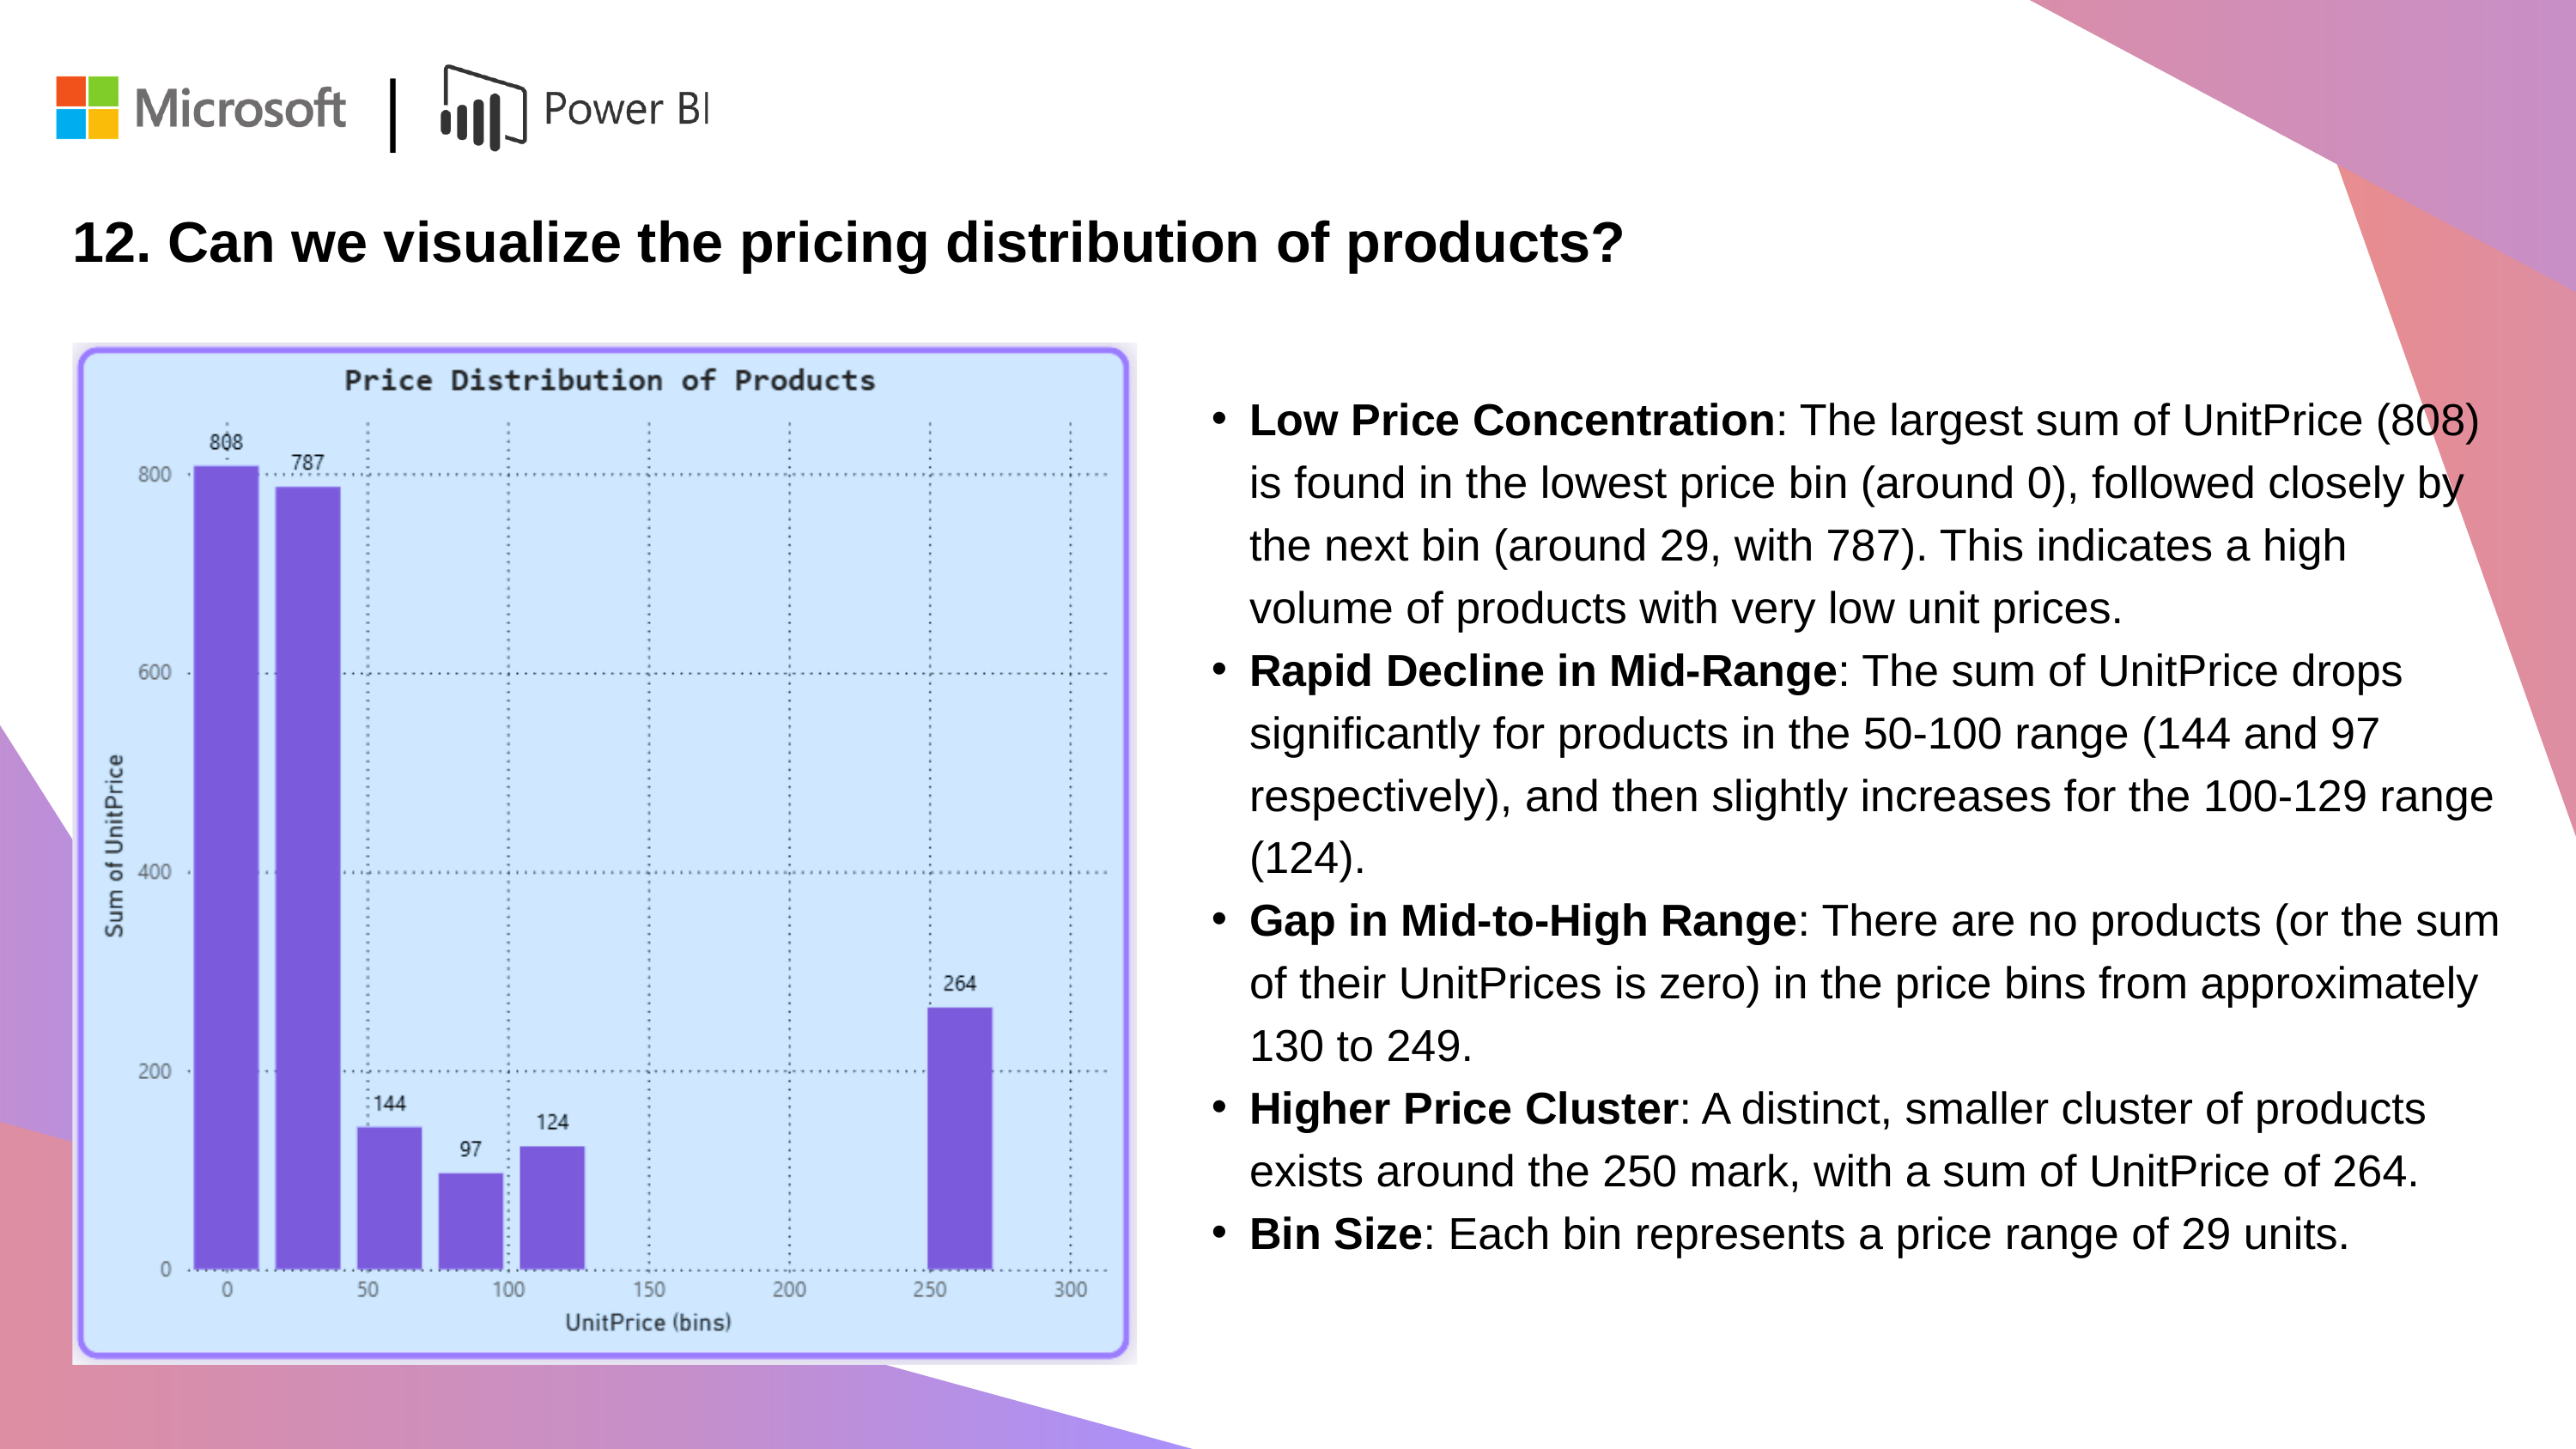

|

12. Can we visualize the pricing distribution of products?

Low Price Concentration: The largest sum of UnitPrice (808) is found in the lowest price bin (around 0), followed closely by the next bin (around 29, with 787). This indicates a high volume of products with very low unit prices.
Rapid Decline in Mid-Range: The sum of UnitPrice drops significantly for products in the 50-100 range (144 and 97 respectively), and then slightly increases for the 100-129 range (124).
Gap in Mid-to-High Range: There are no products (or the sum of their UnitPrices is zero) in the price bins from approximately 130 to 249.
Higher Price Cluster: A distinct, smaller cluster of products exists around the 250 mark, with a sum of UnitPrice of 264.
Bin Size: Each bin represents a price range of 29 units.